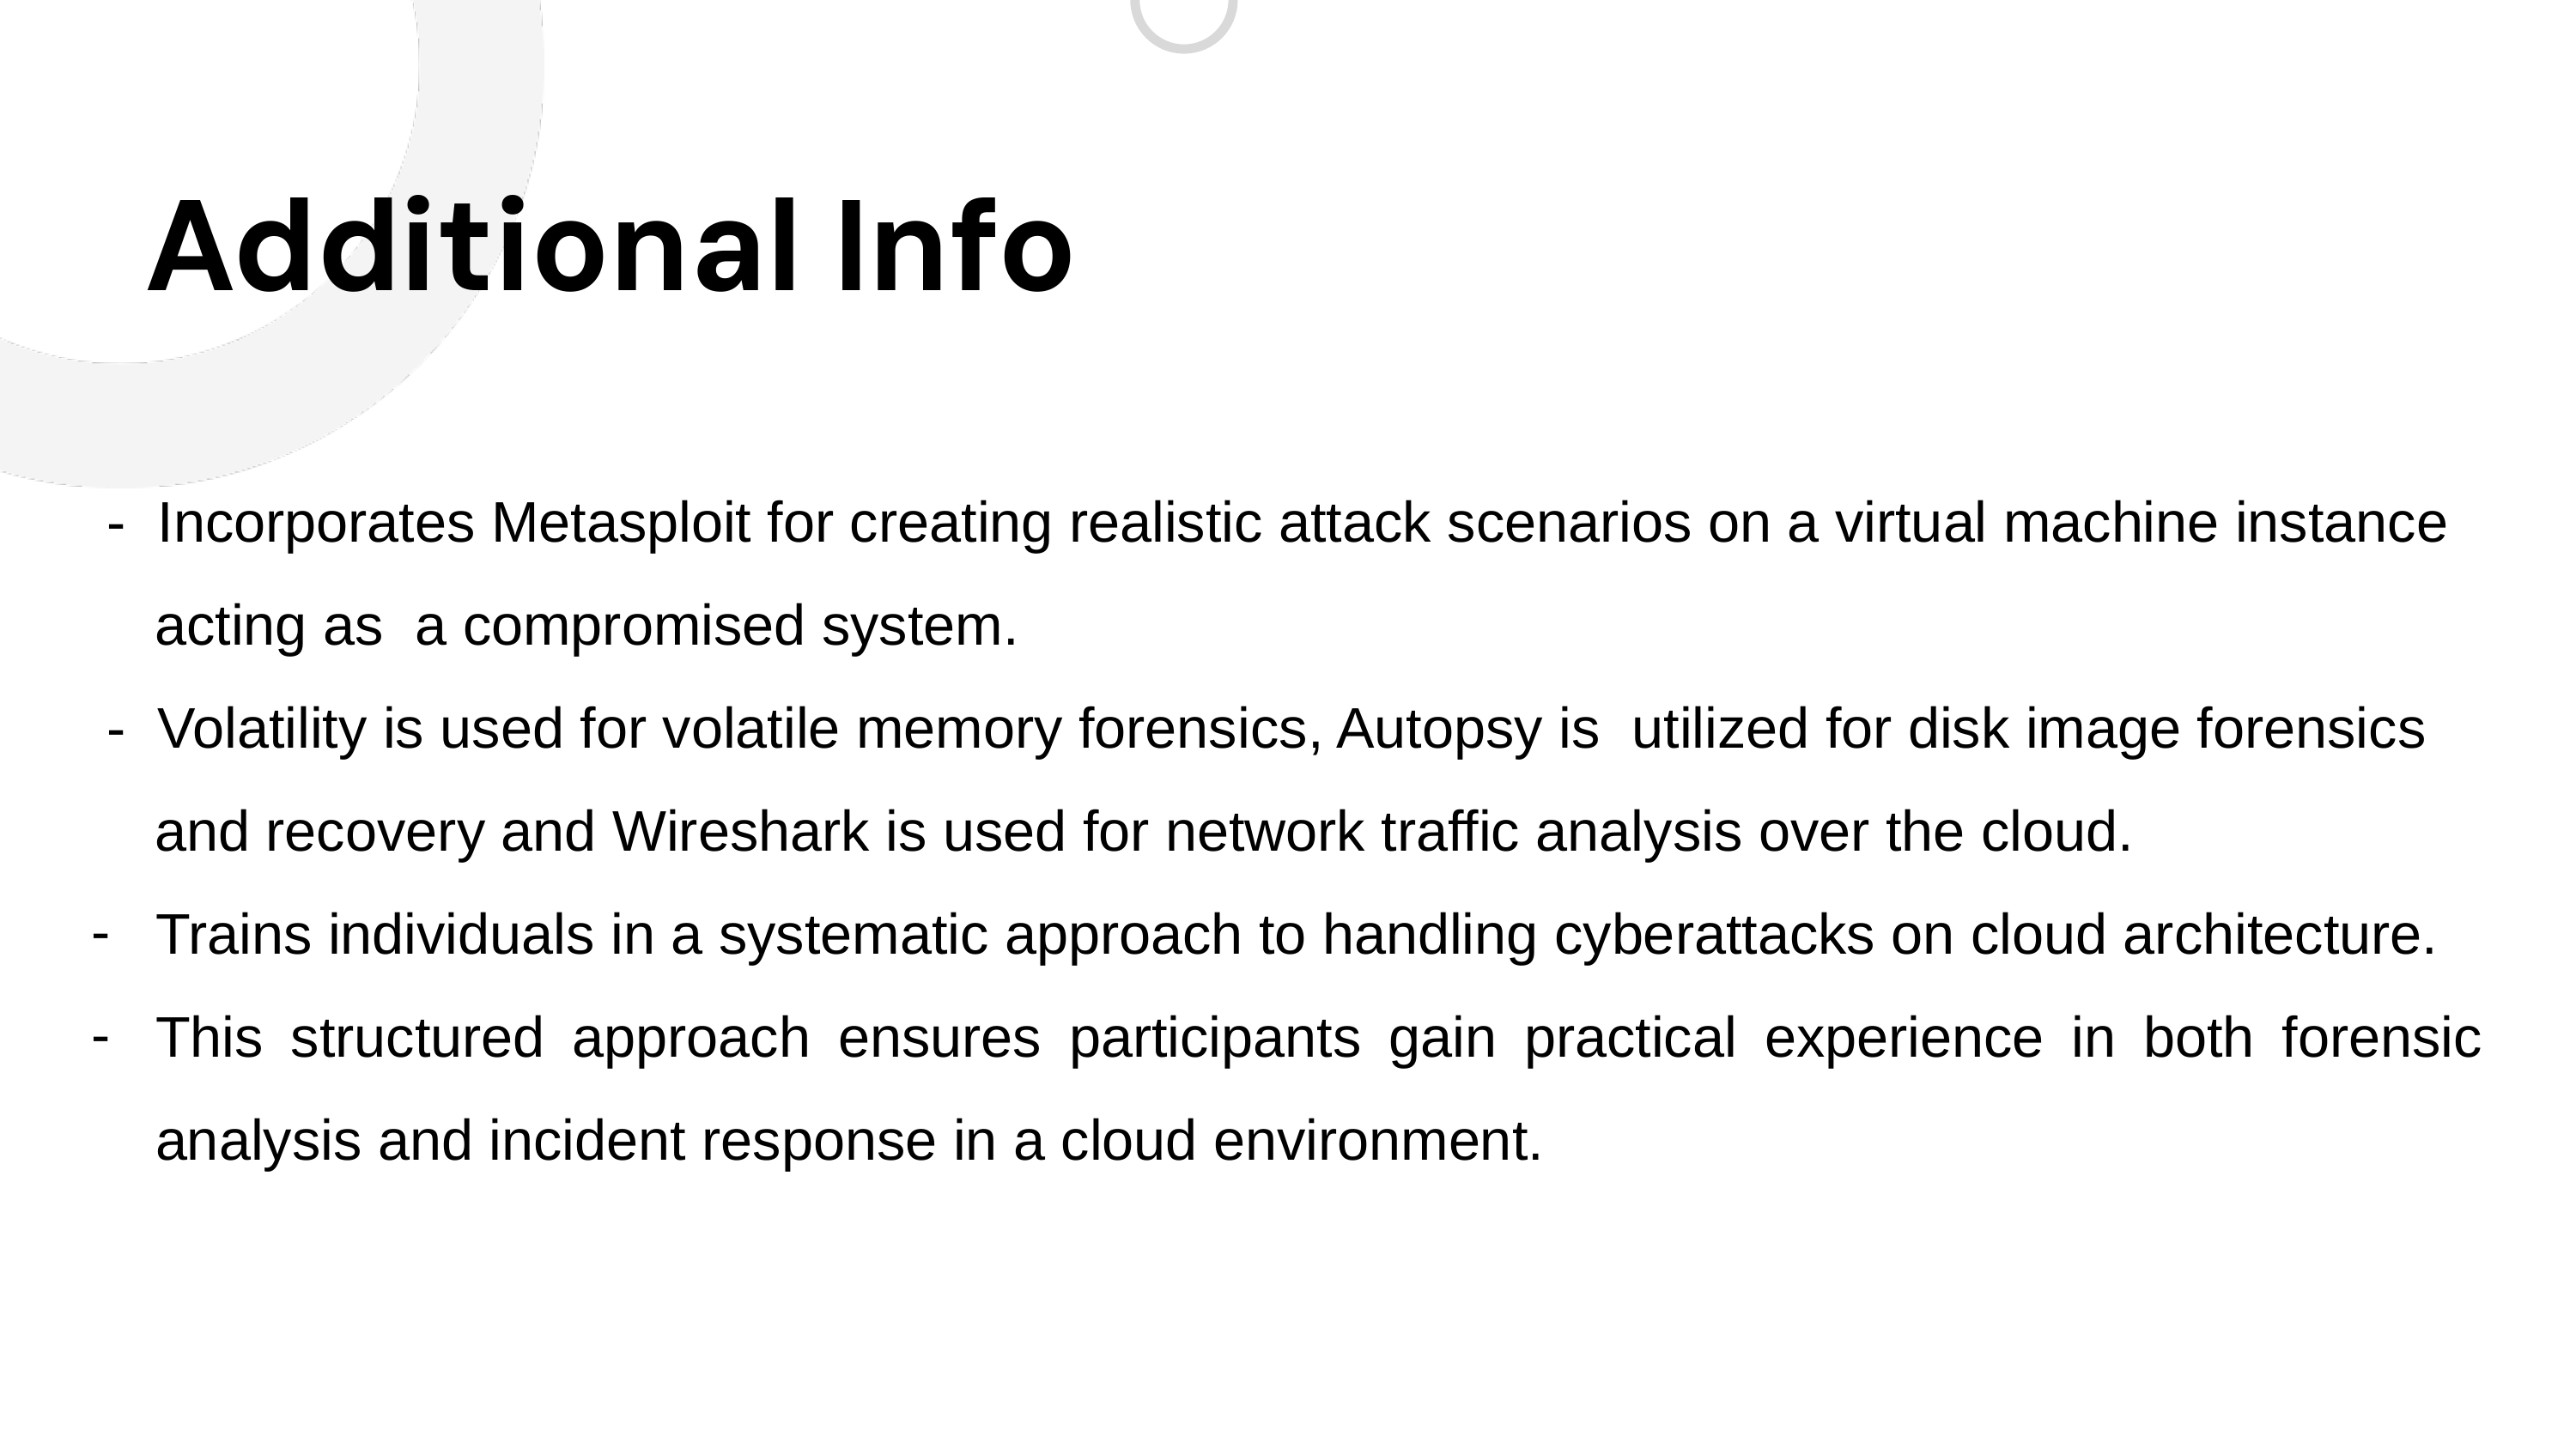

Additional Info

 -  Incorporates Metasploit for creating realistic attack scenarios on a virtual machine instance
    acting as  a compromised system.
 -  Volatility is used for volatile memory forensics, Autopsy is  utilized for disk image forensics
    and recovery and Wireshark is used for network traffic analysis over the cloud.
Trains individuals in a systematic approach to handling cyberattacks on cloud architecture.
This structured approach ensures participants gain practical experience in both forensic analysis and incident response in a cloud environment.